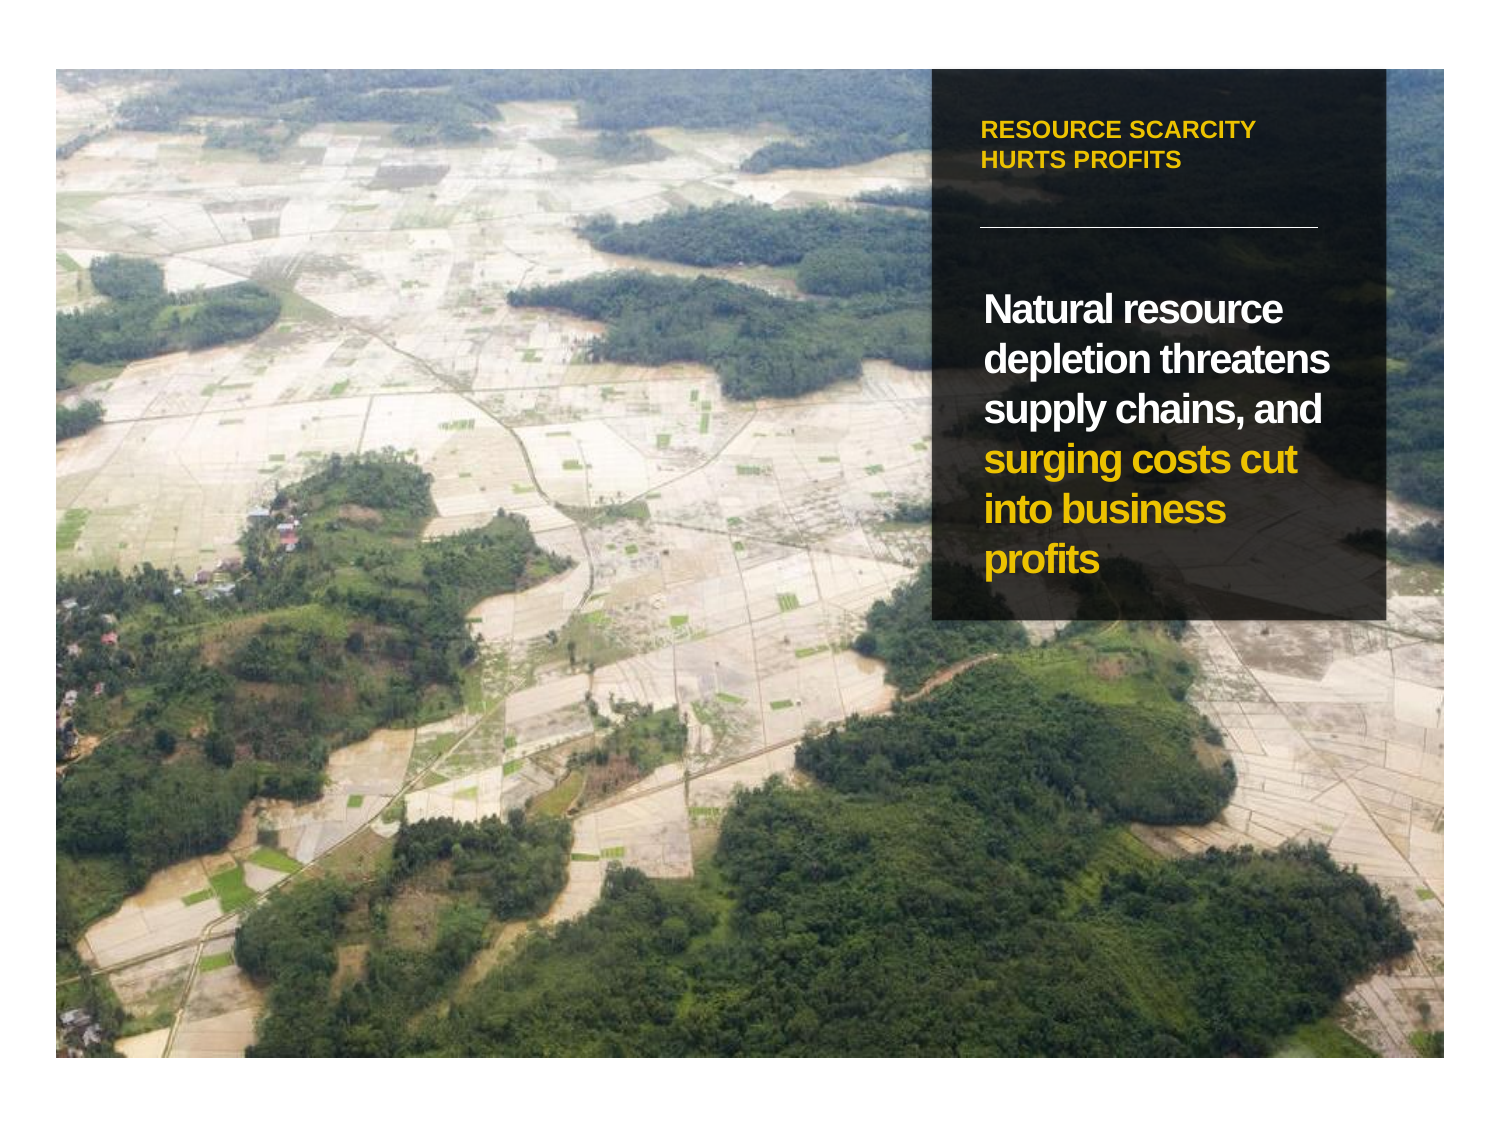

Resource Scarcity
Hurts Profits
Natural resource depletion threatens supply chains, and surging costs cut into business profits